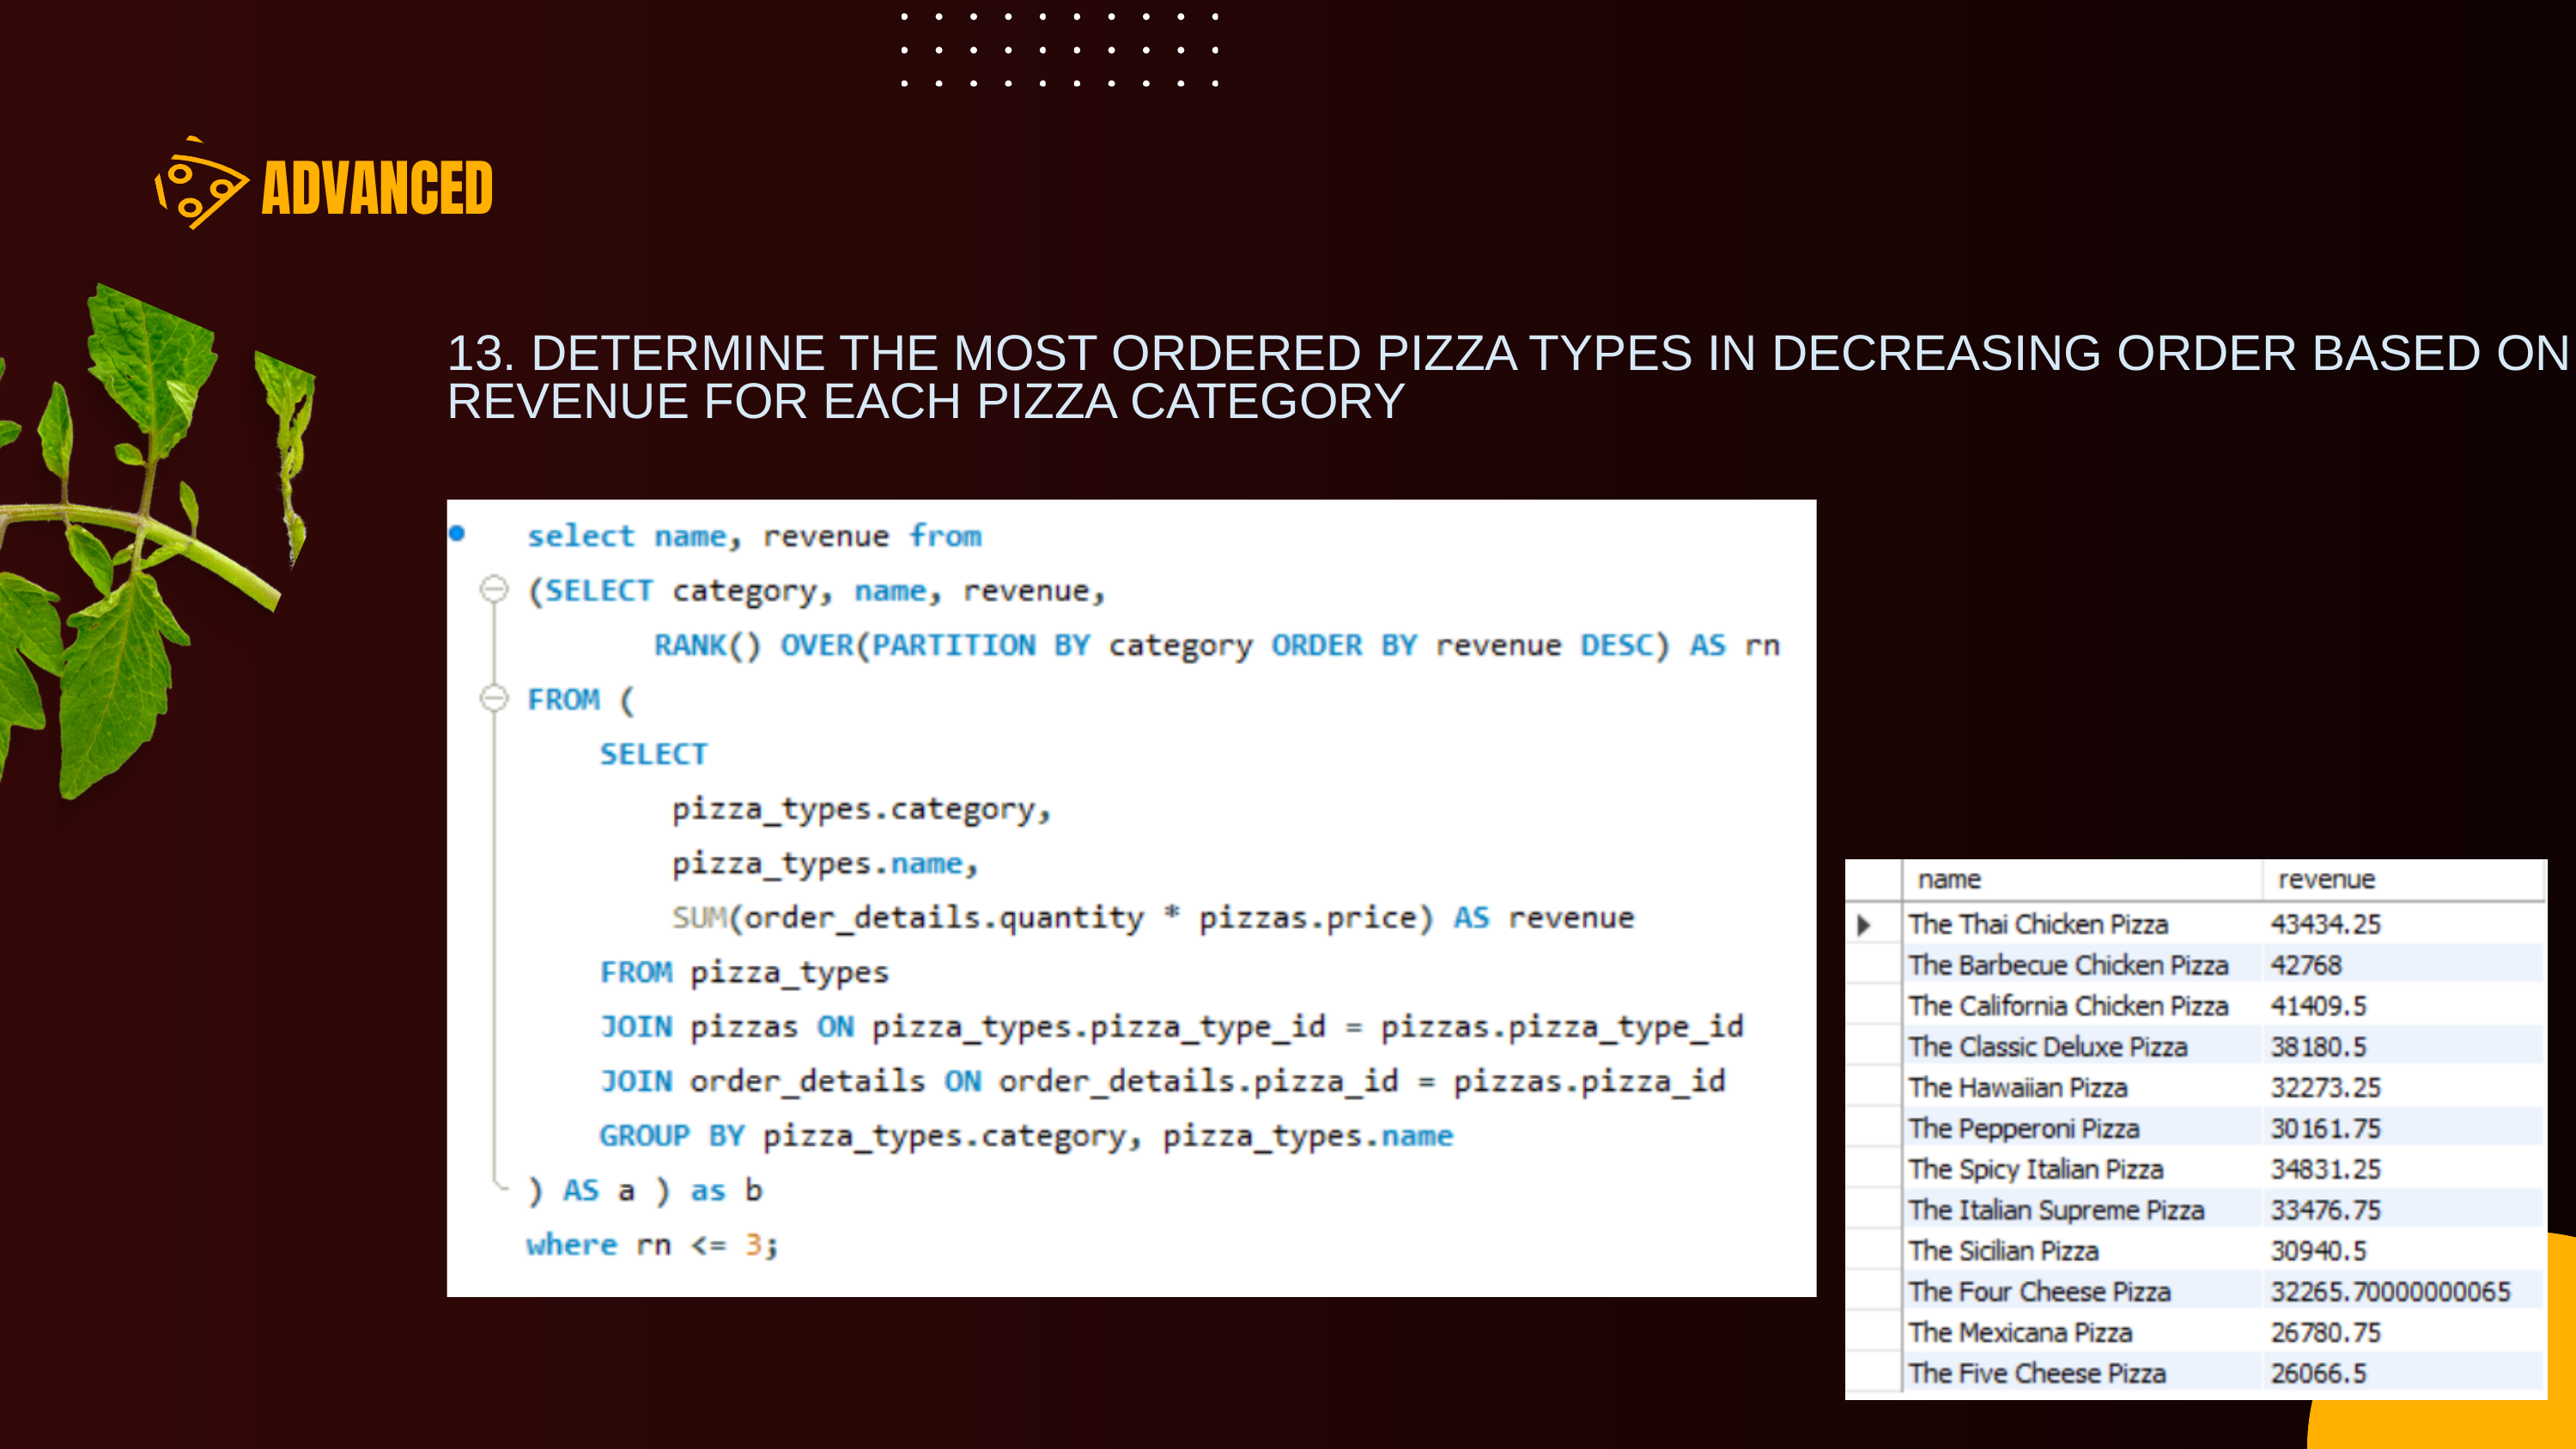

ADVANCED

13. DETERMINE THE MOST ORDERED PIZZA TYPES IN DECREASING ORDER BASED ON REVENUE FOR EACH PIZZA CATEGORY